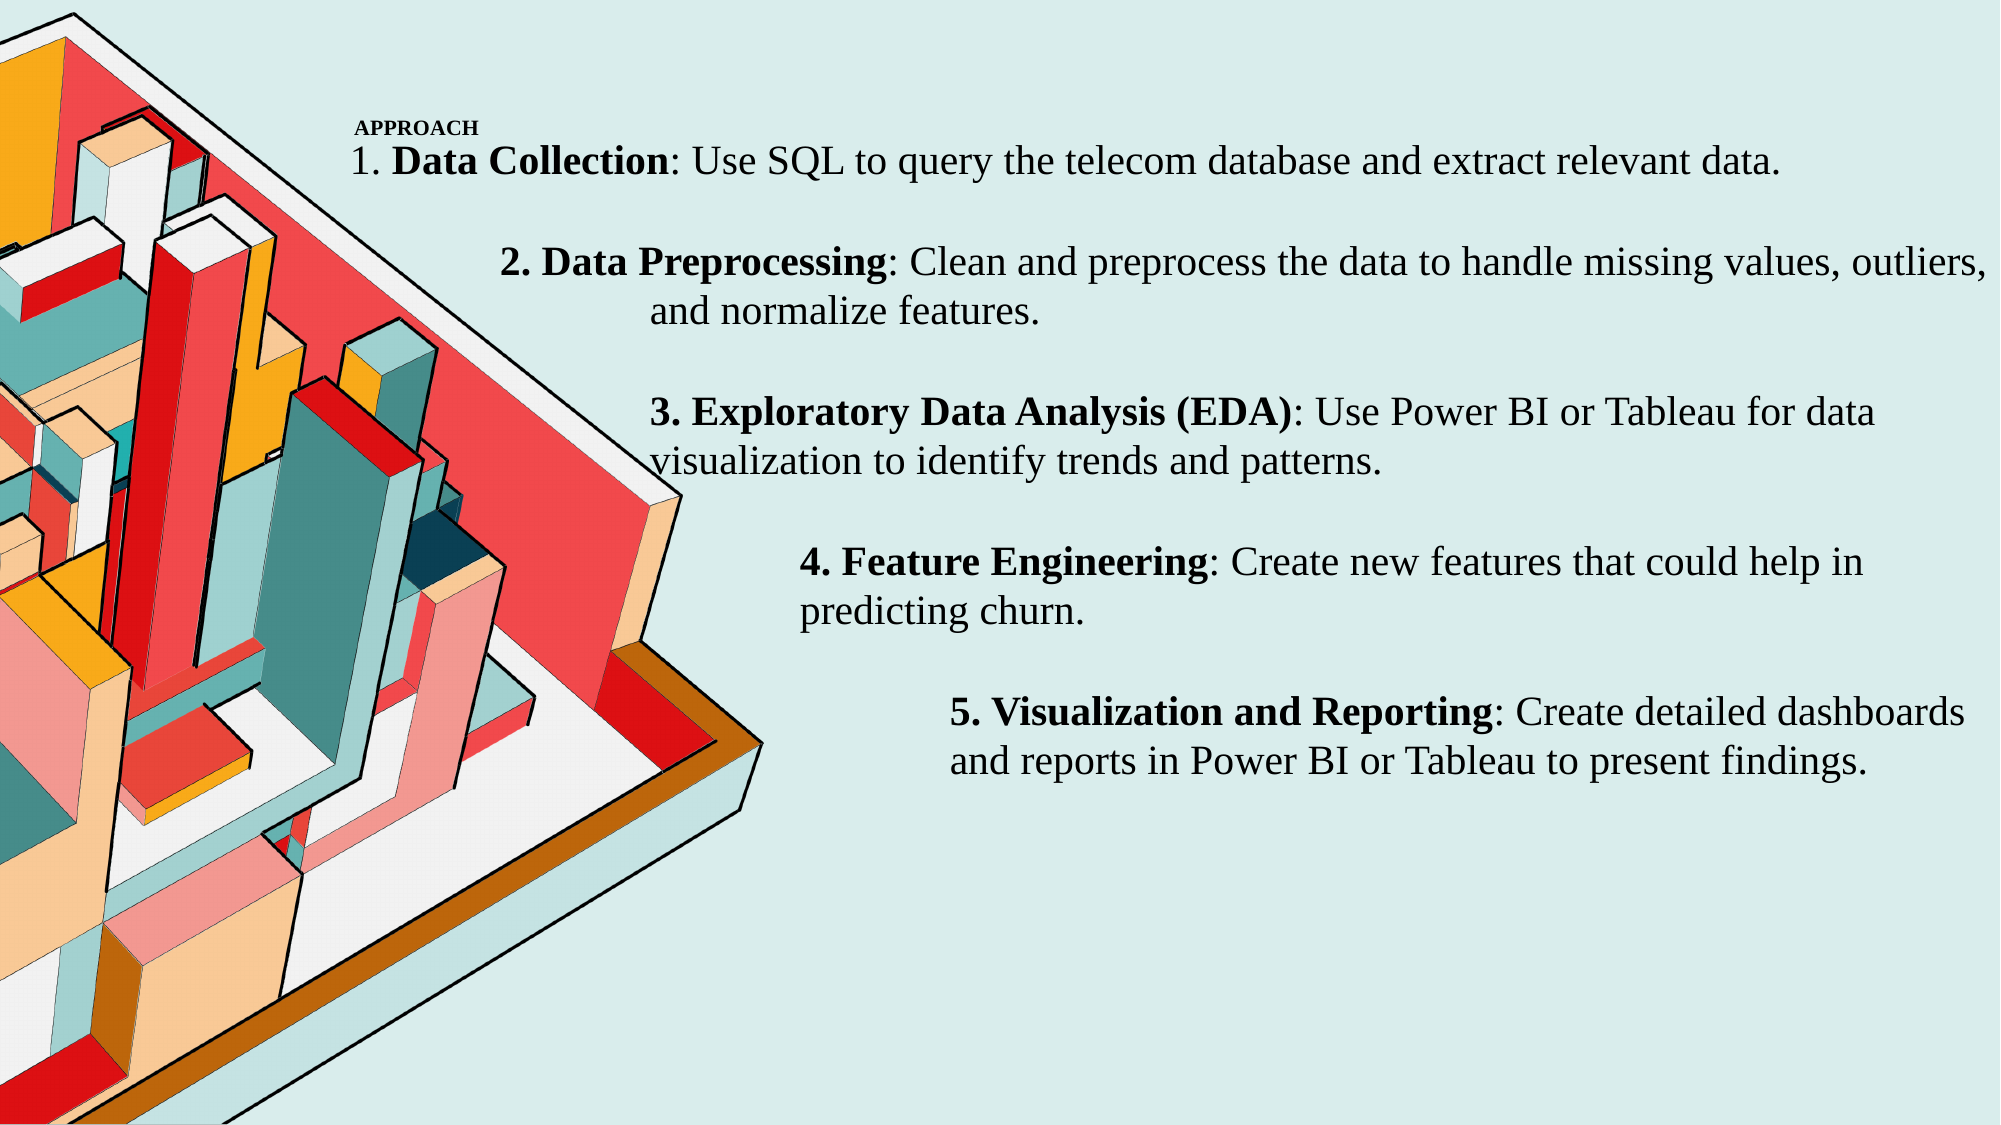

1. Data Collection: Use SQL to query the telecom database and extract relevant data.
	2. Data Preprocessing: Clean and preprocess the data to handle missing values, outliers, 			and normalize features.
		3. Exploratory Data Analysis (EDA): Use Power BI or Tableau for data 			visualization to identify trends and patterns.
			4. Feature Engineering: Create new features that could help in 				predicting churn.
				5. Visualization and Reporting: Create detailed dashboards 					and reports in Power BI or Tableau to present findings.

# Approach